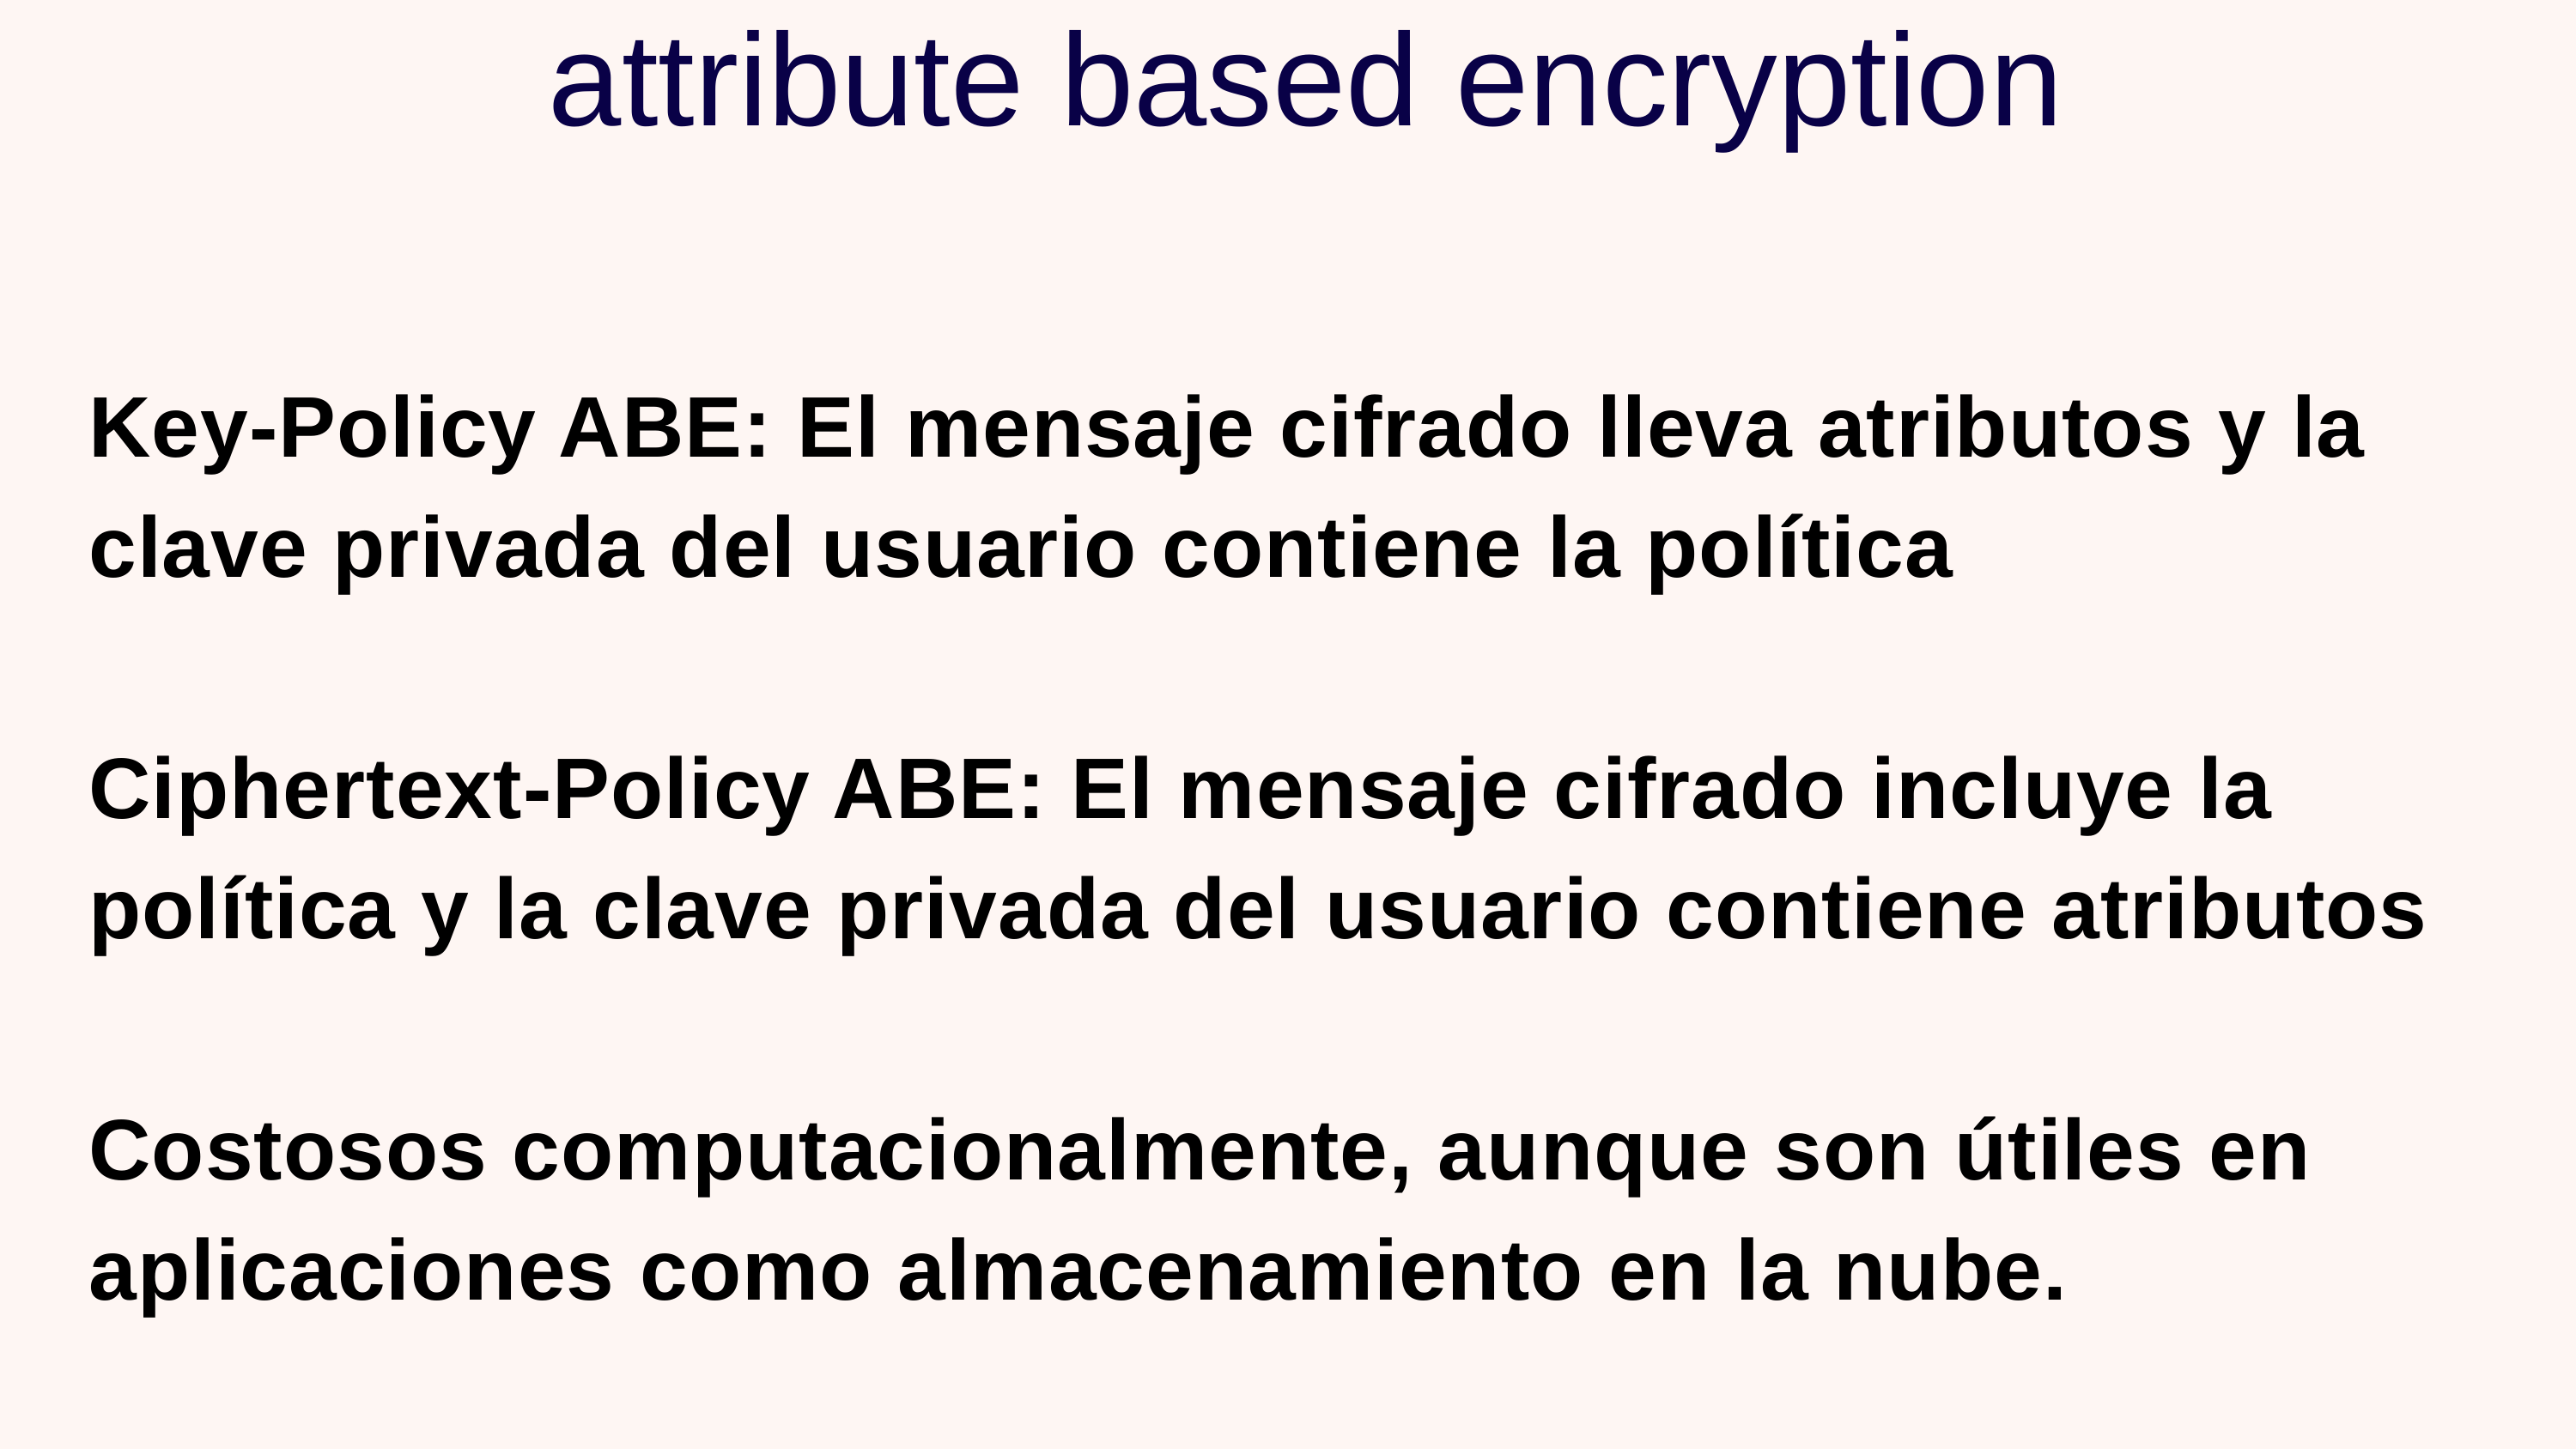

attribute based encryption

Key-Policy ABE: El mensaje cifrado lleva atributos y la clave privada del usuario contiene la política

Ciphertext-Policy ABE: El mensaje cifrado incluye la política y la clave privada del usuario contiene atributos

Costosos computacionalmente, aunque son útiles en aplicaciones como almacenamiento en la nube.